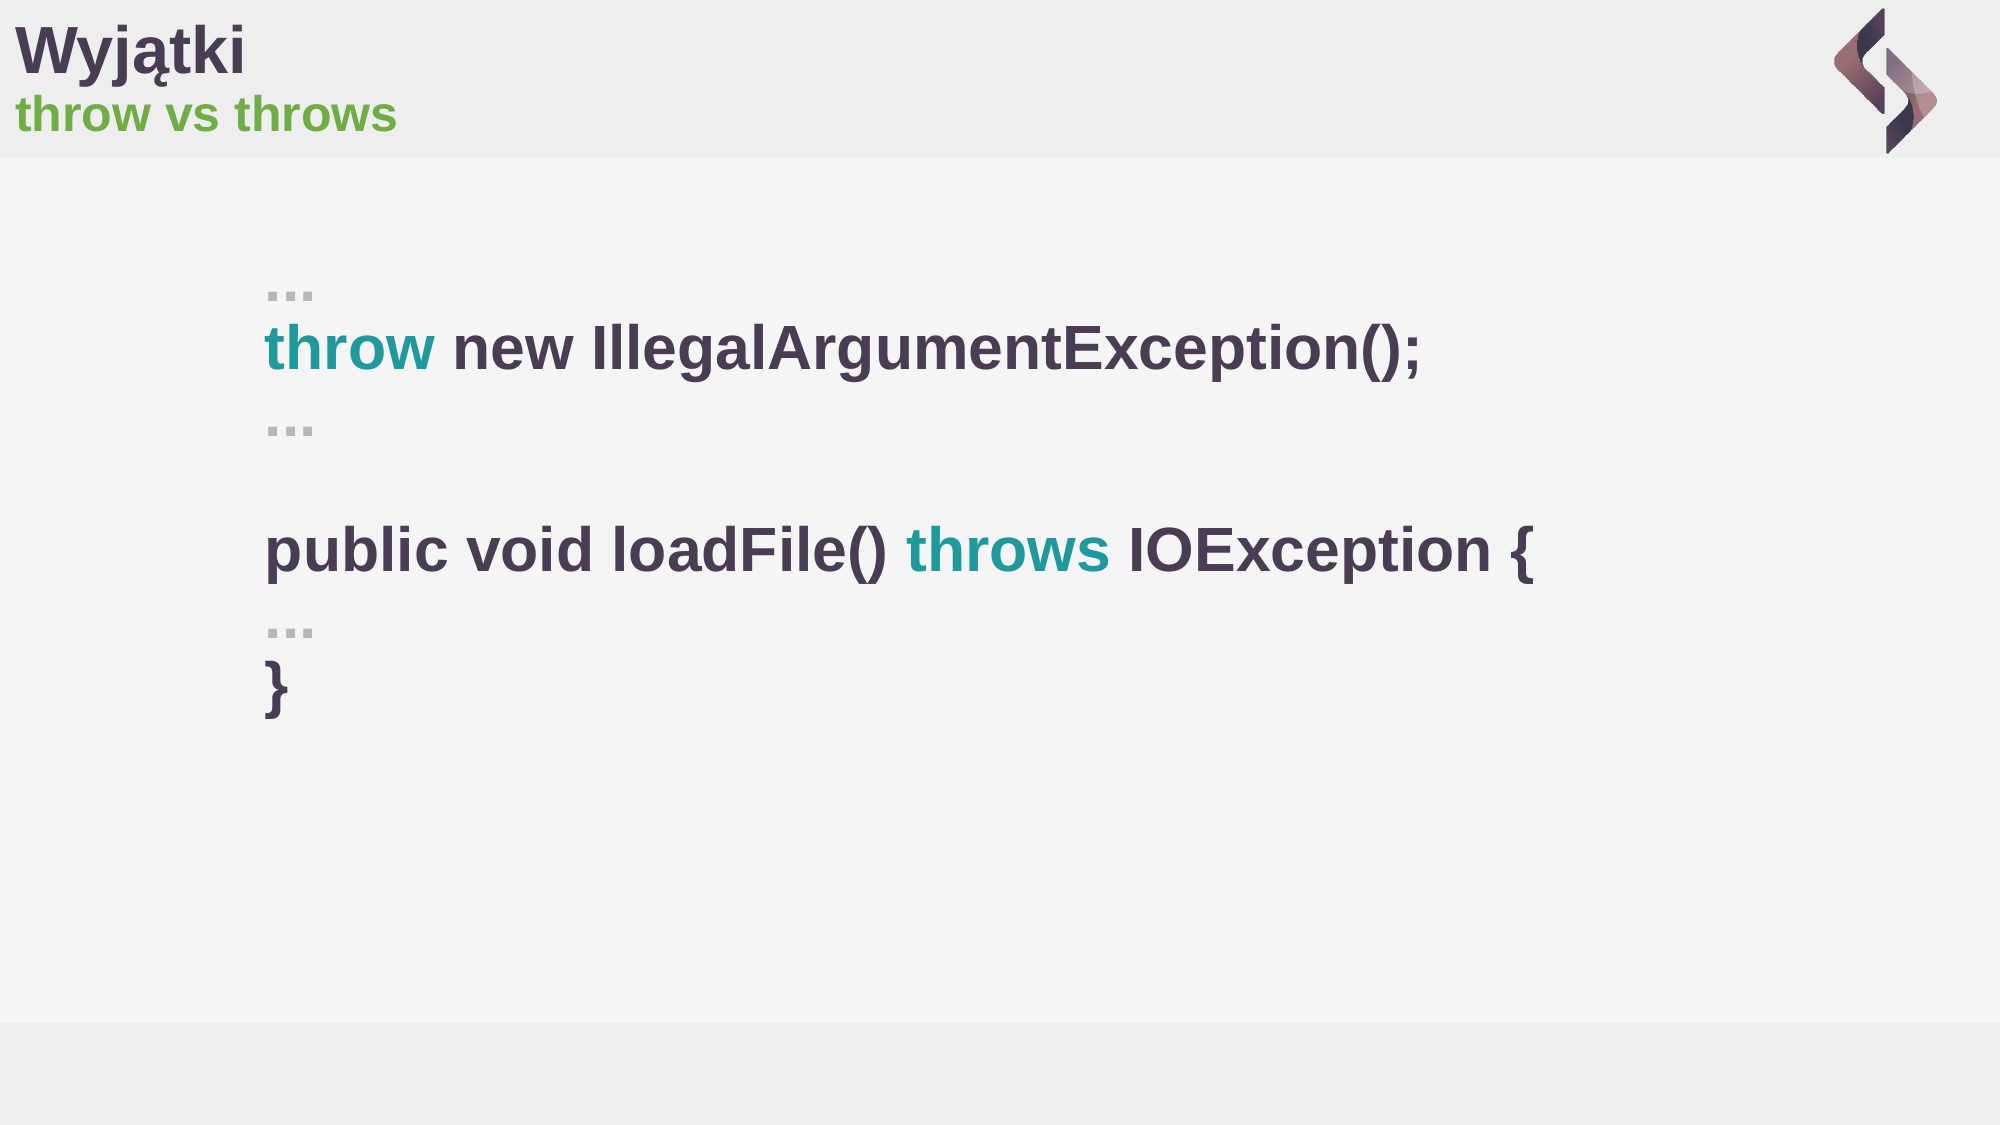

# Wyjątki
throw vs throws

...
throw new IllegalArgumentException();
...

public void loadFile() throws IOException {
...
}